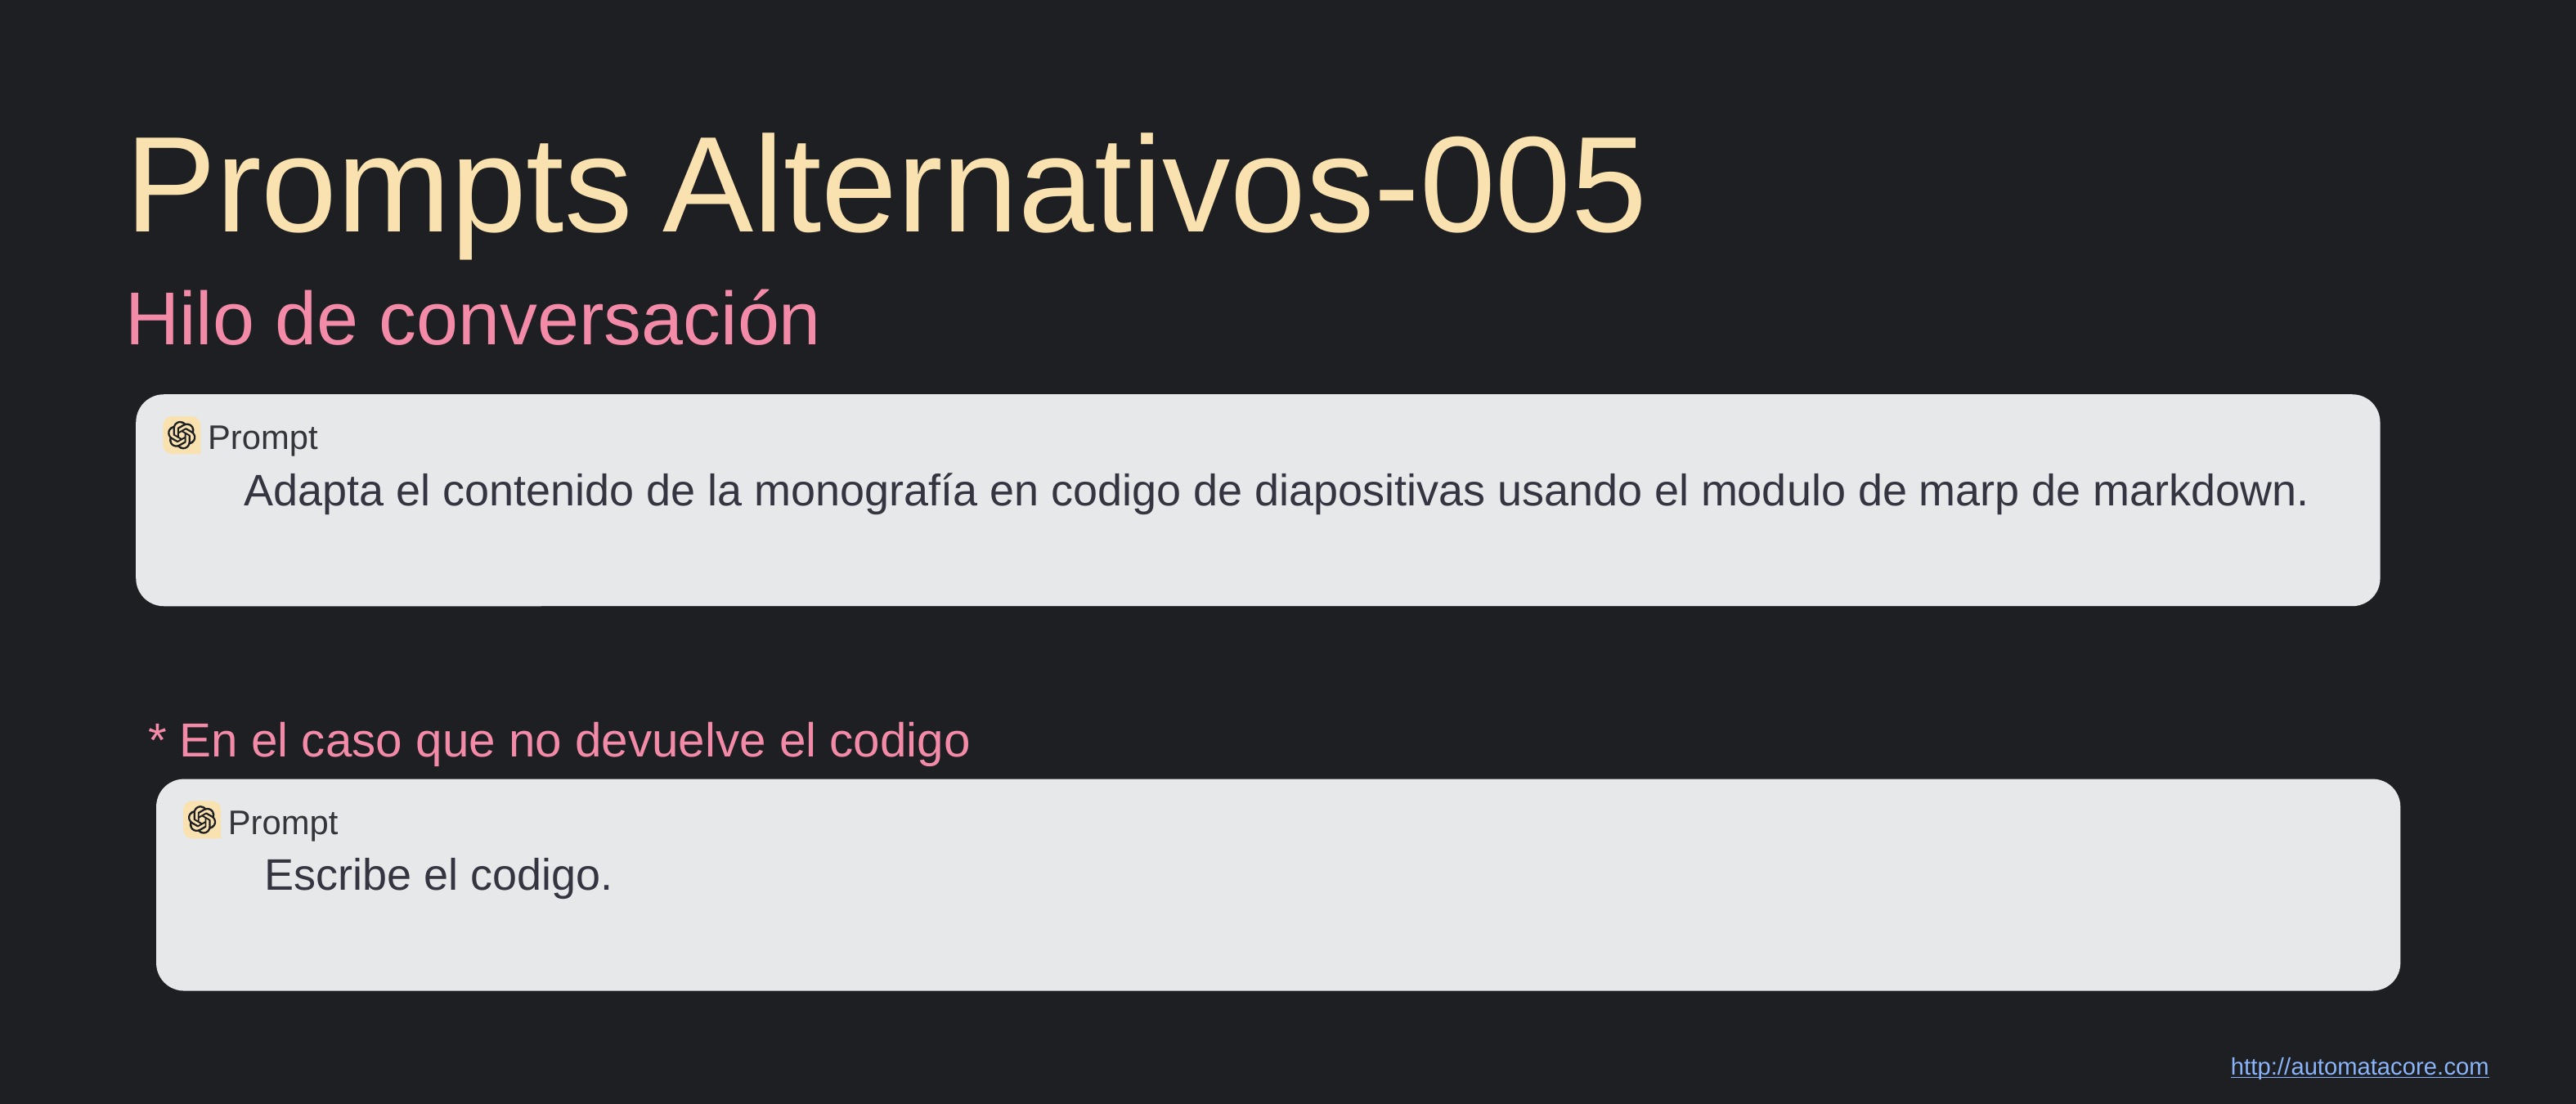

Prompts Alternativos-005
Hilo de conversación

Adapta el contenido de la monografía en codigo de diapositivas usando el modulo de marp de markdown.
Prompt

* En el caso que no devuelve el codigo

Escribe el codigo.
Prompt

http://automatacore.com